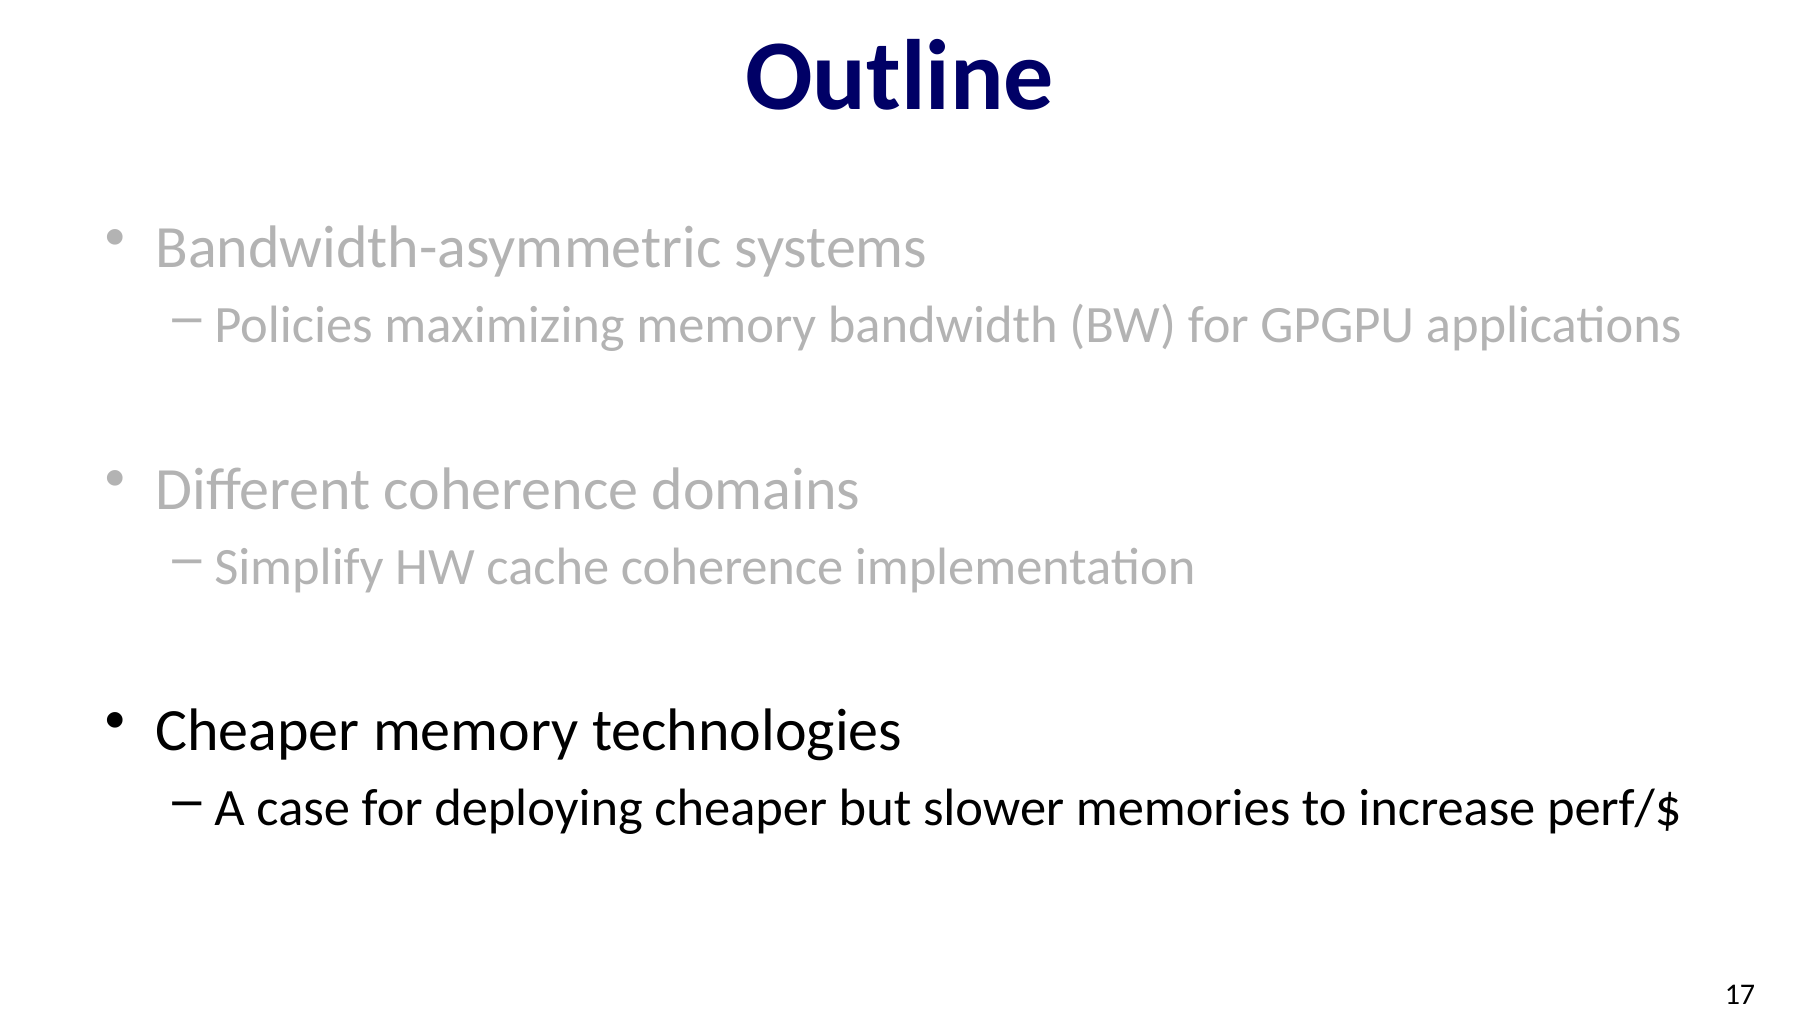

# Outline
Bandwidth-asymmetric systems
Policies maximizing memory bandwidth (BW) for GPGPU applications

Different coherence domains
Simplify HW cache coherence implementation

Cheaper memory technologies
A case for deploying cheaper but slower memories to increase perf/$
17